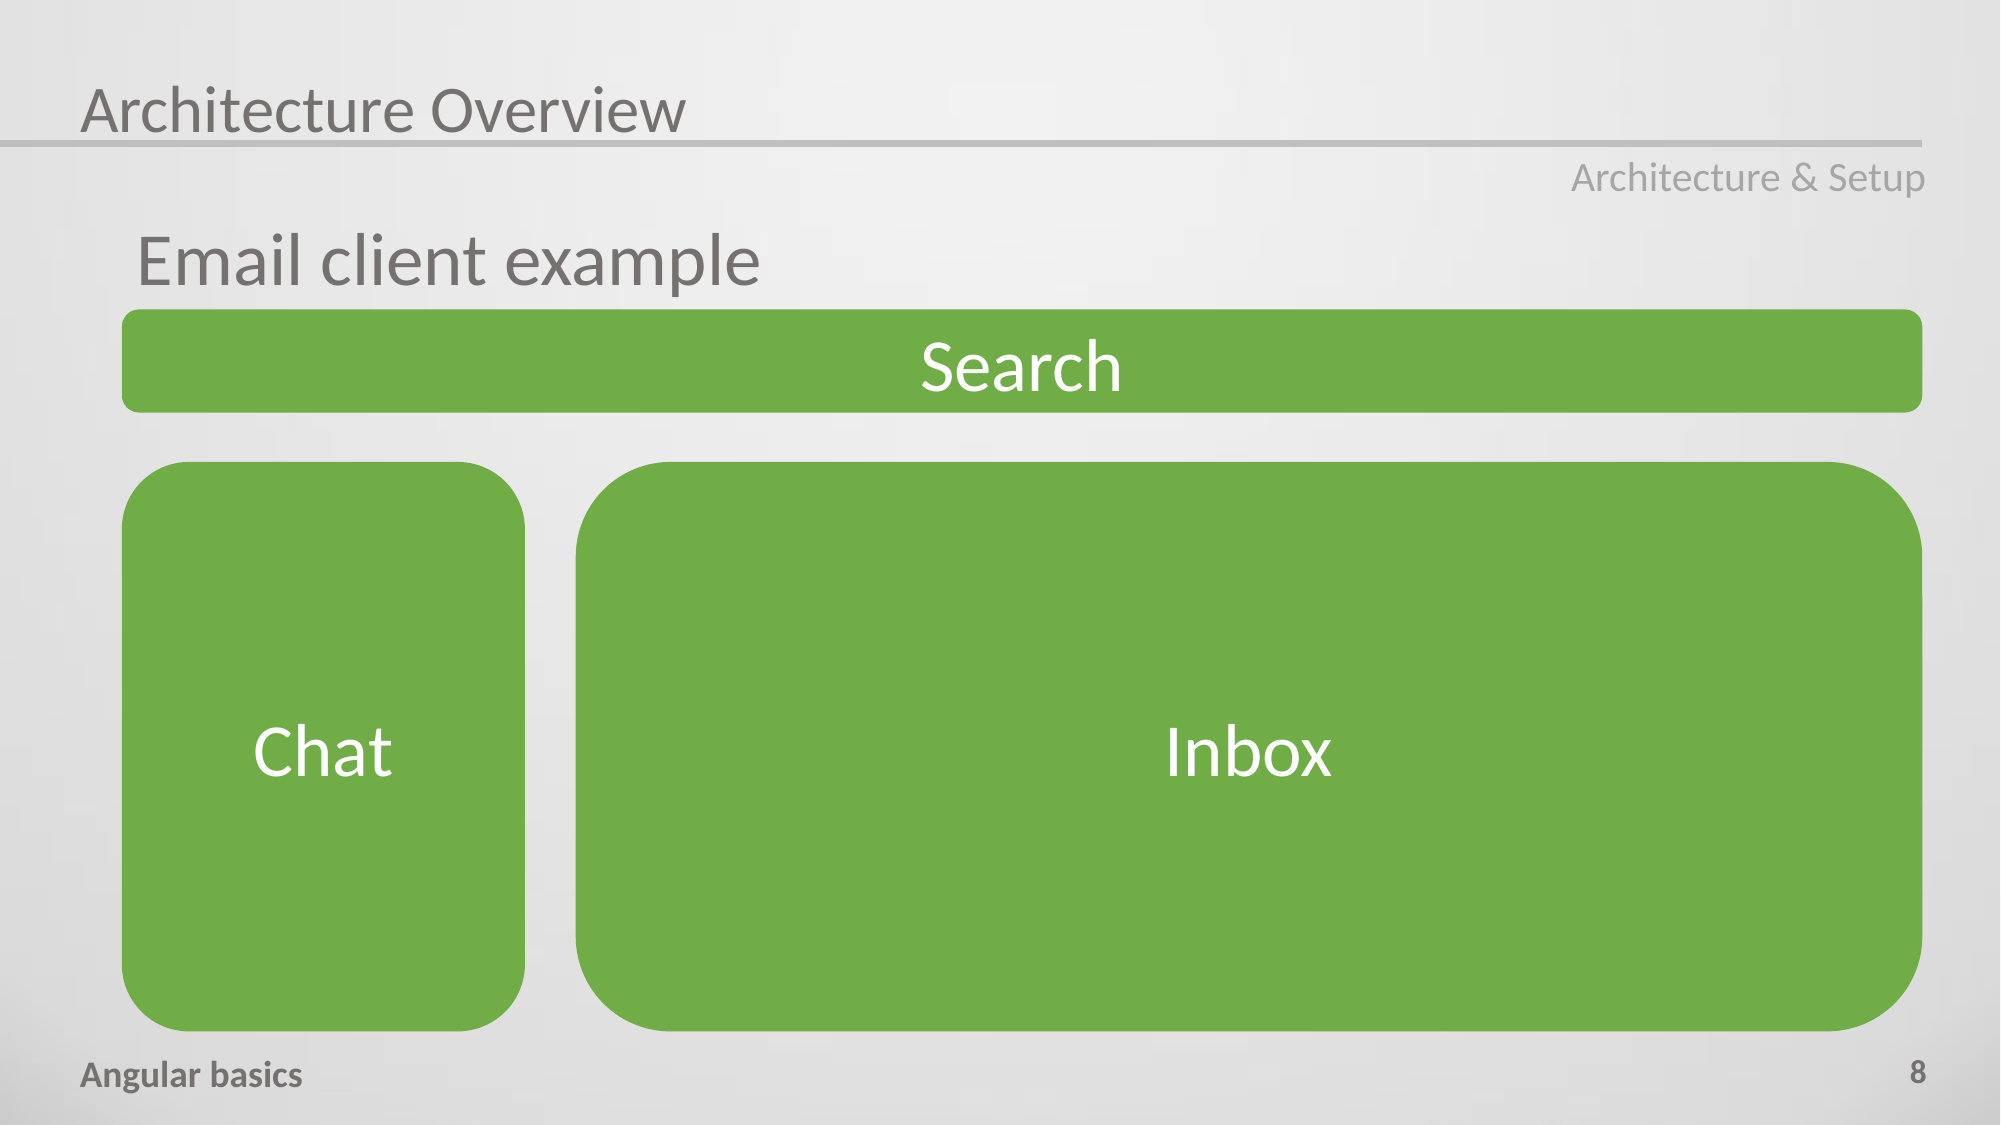

Architecture Overview
Architecture & Setup
Email client example
Search
Chat
Inbox
8
Angular basics